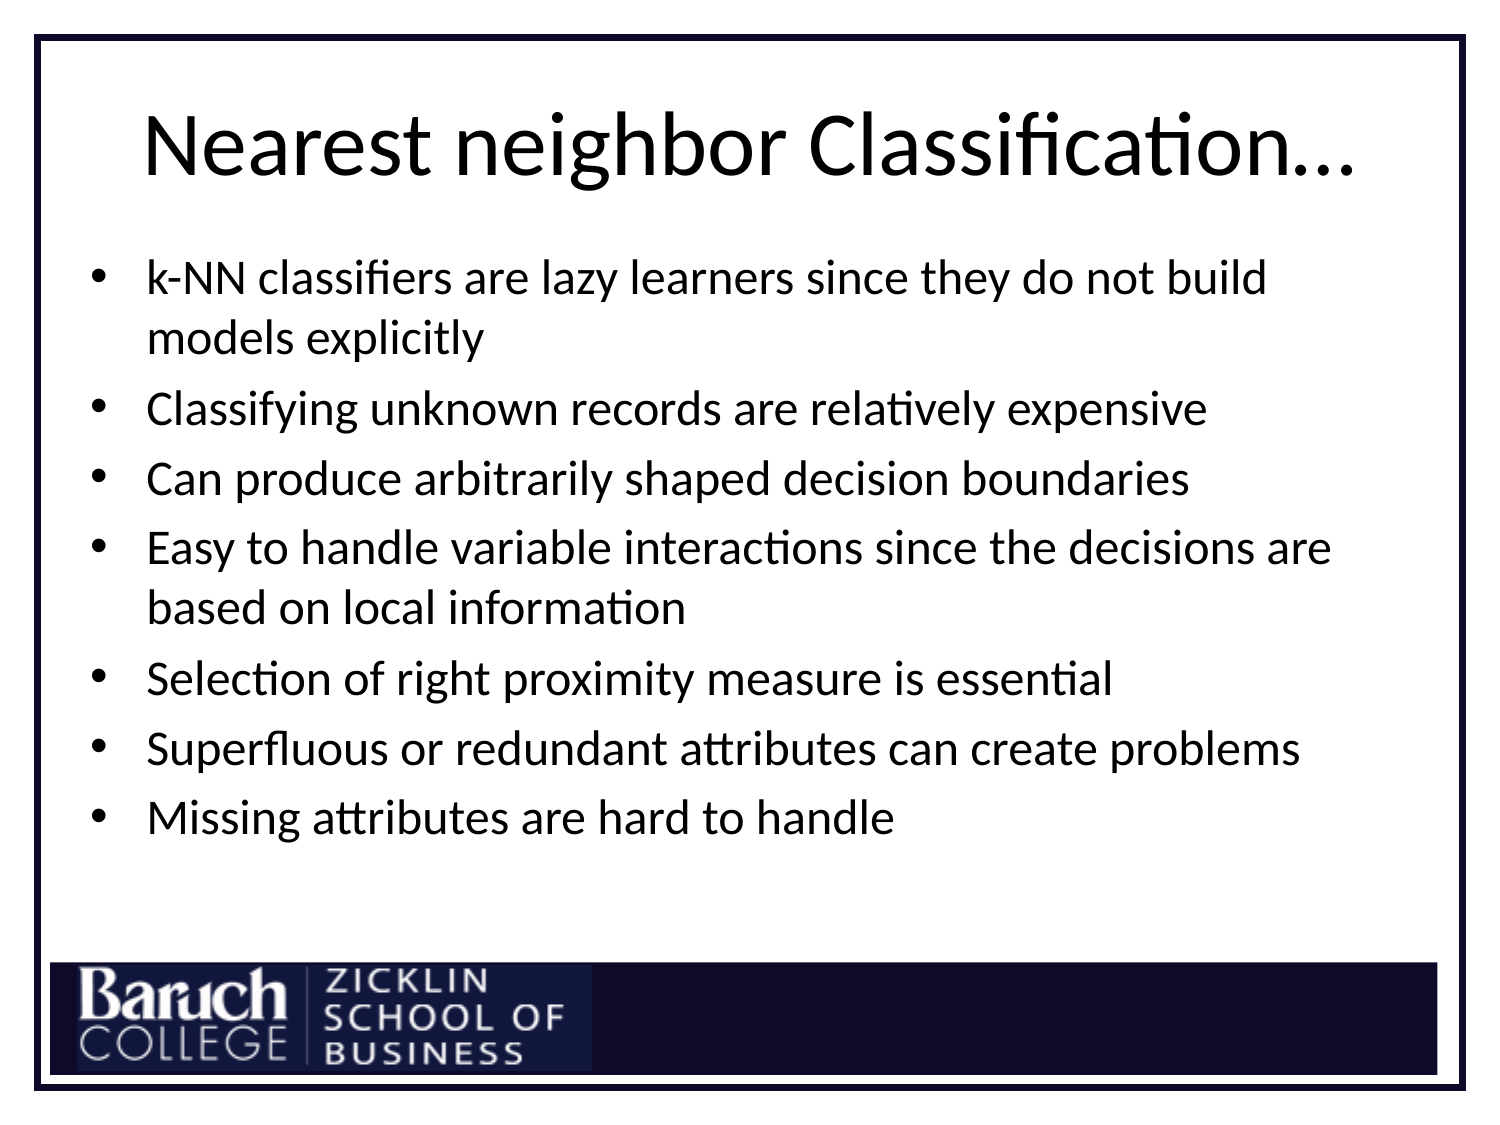

# Nearest neighbor Classification…
k-NN classifiers are lazy learners since they do not build models explicitly
Classifying unknown records are relatively expensive
Can produce arbitrarily shaped decision boundaries
Easy to handle variable interactions since the decisions are based on local information
Selection of right proximity measure is essential
Superfluous or redundant attributes can create problems
Missing attributes are hard to handle